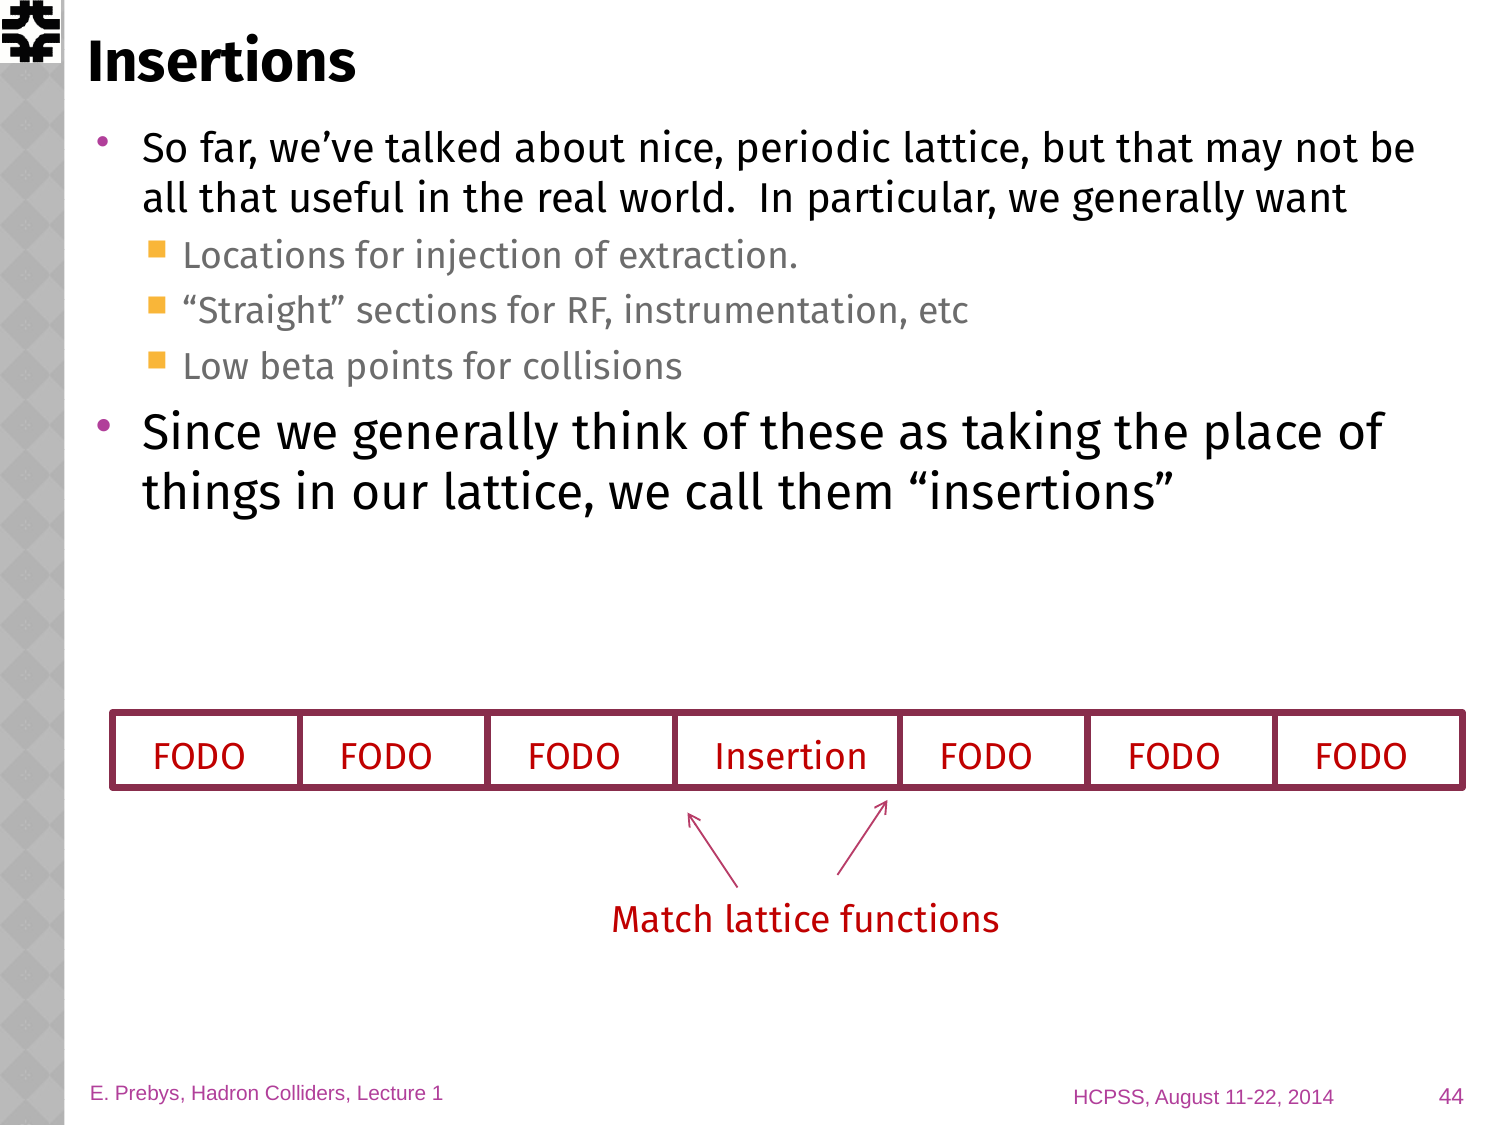

# Insertions
So far, we’ve talked about nice, periodic lattice, but that may not be all that useful in the real world.  In particular, we generally want
Locations for injection of extraction.
“Straight” sections for RF, instrumentation, etc
Low beta points for collisions
Since we generally think of these as taking the place of things in our lattice, we call them “insertions”

FODO

FODO

FODO

FODO

FODO

FODO
Insertion
Match lattice functions
44
E. Prebys, Hadron Colliders, Lecture 1
HCPSS, August 11-22, 2014